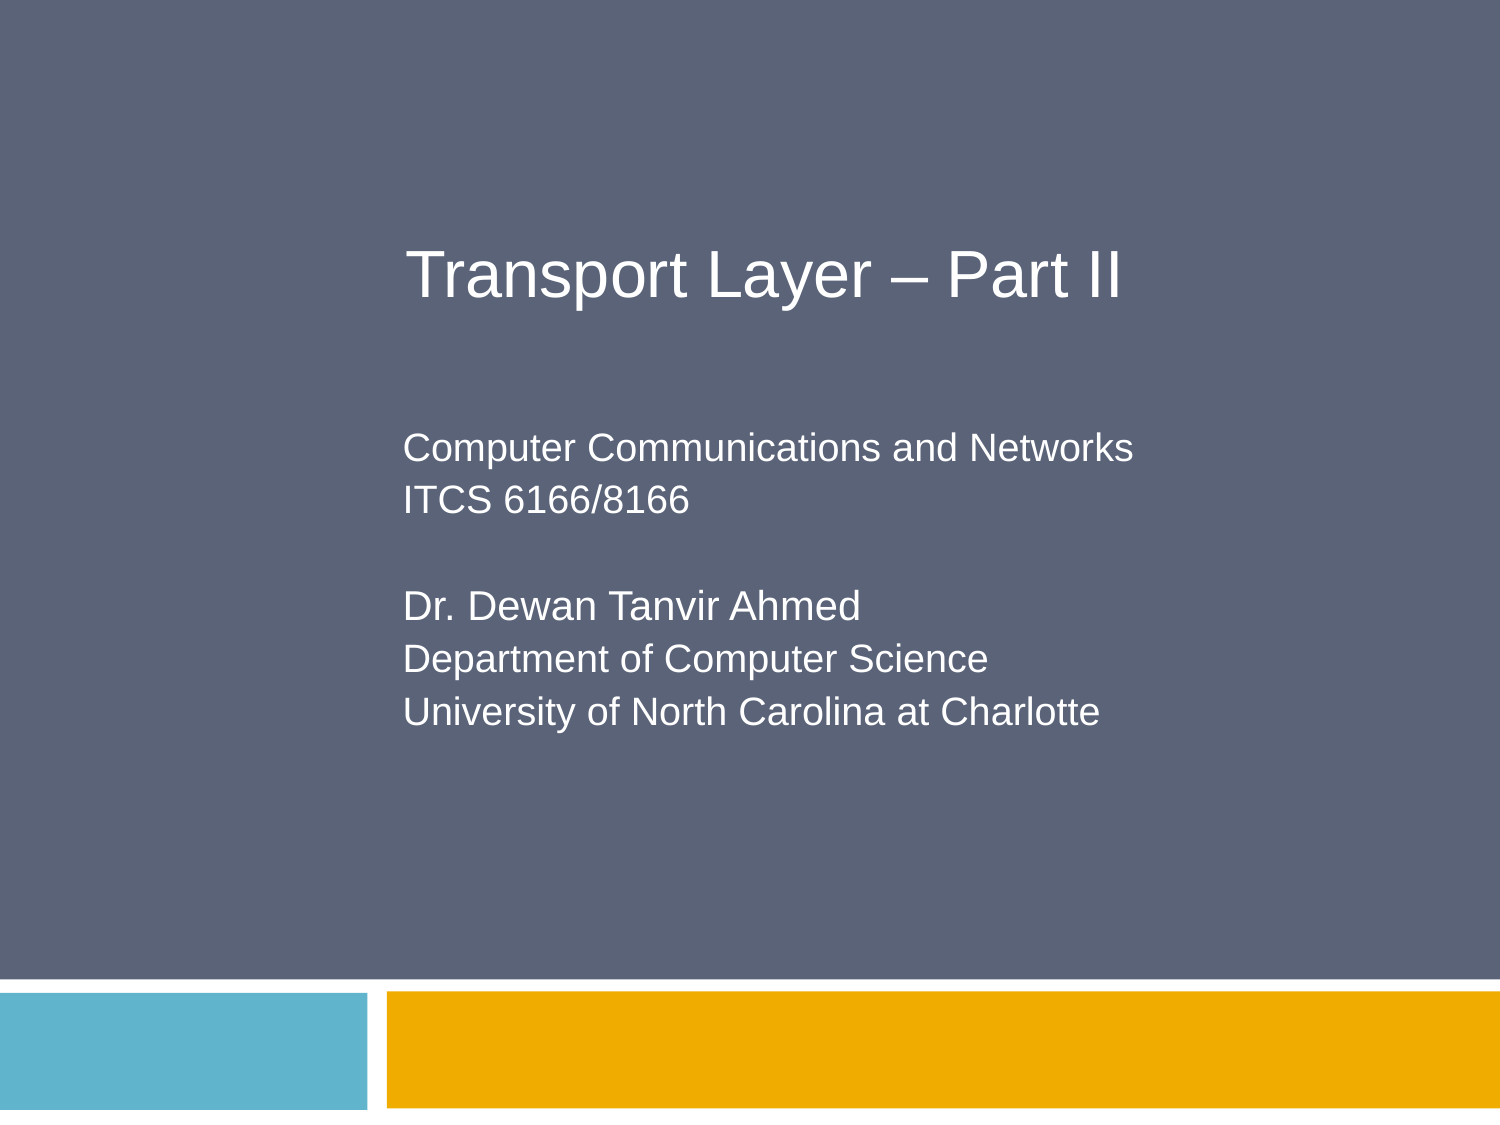

Transport Layer – Part II
Computer Communications and Networks
ITCS 6166/8166

Dr. Dewan Tanvir Ahmed
Department of Computer Science
University of North Carolina at Charlotte